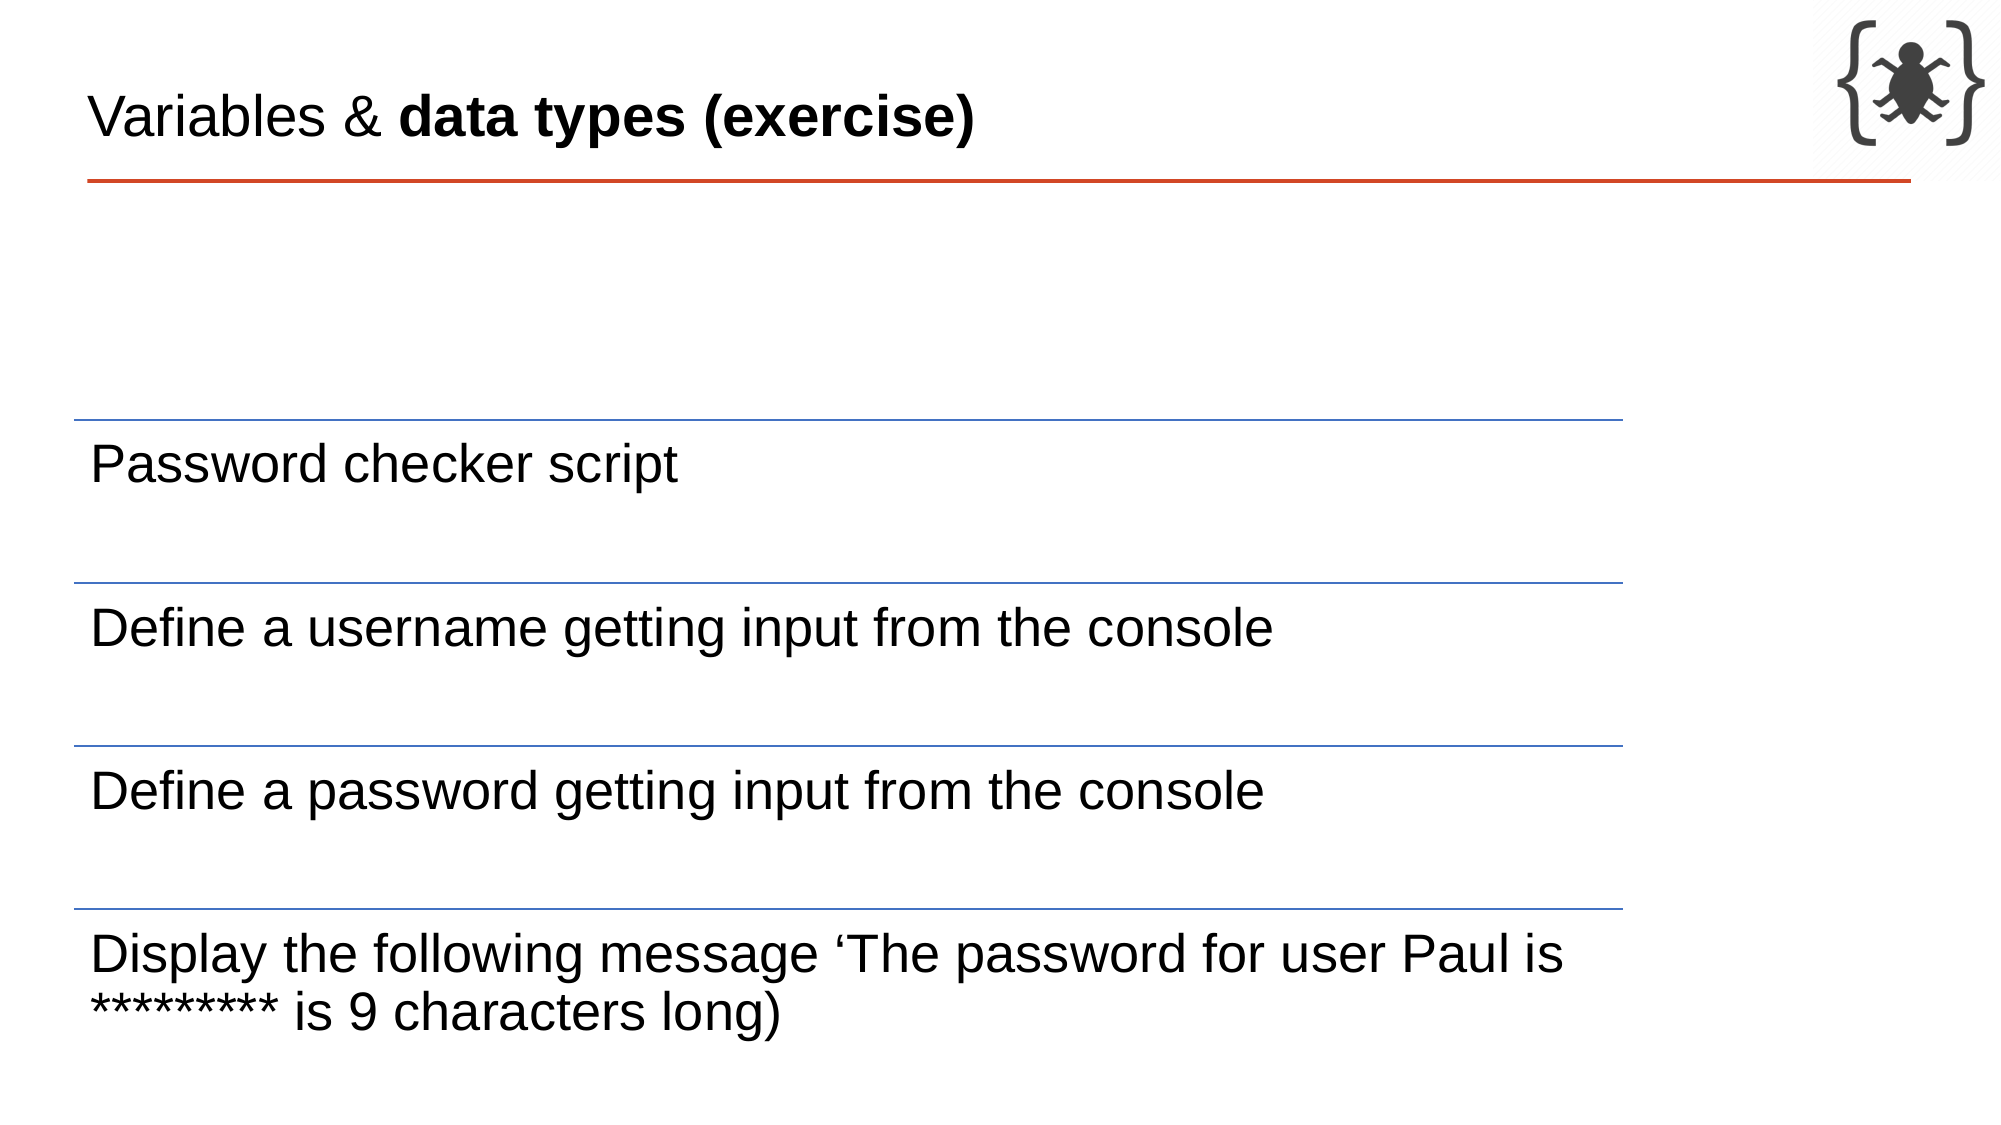

# Variables & data types (exercise)

Password checker script

Define a username getting input from the console

Define a password getting input from the console

Display the following message ‘The password for user Paul is ********* is 9 characters long)